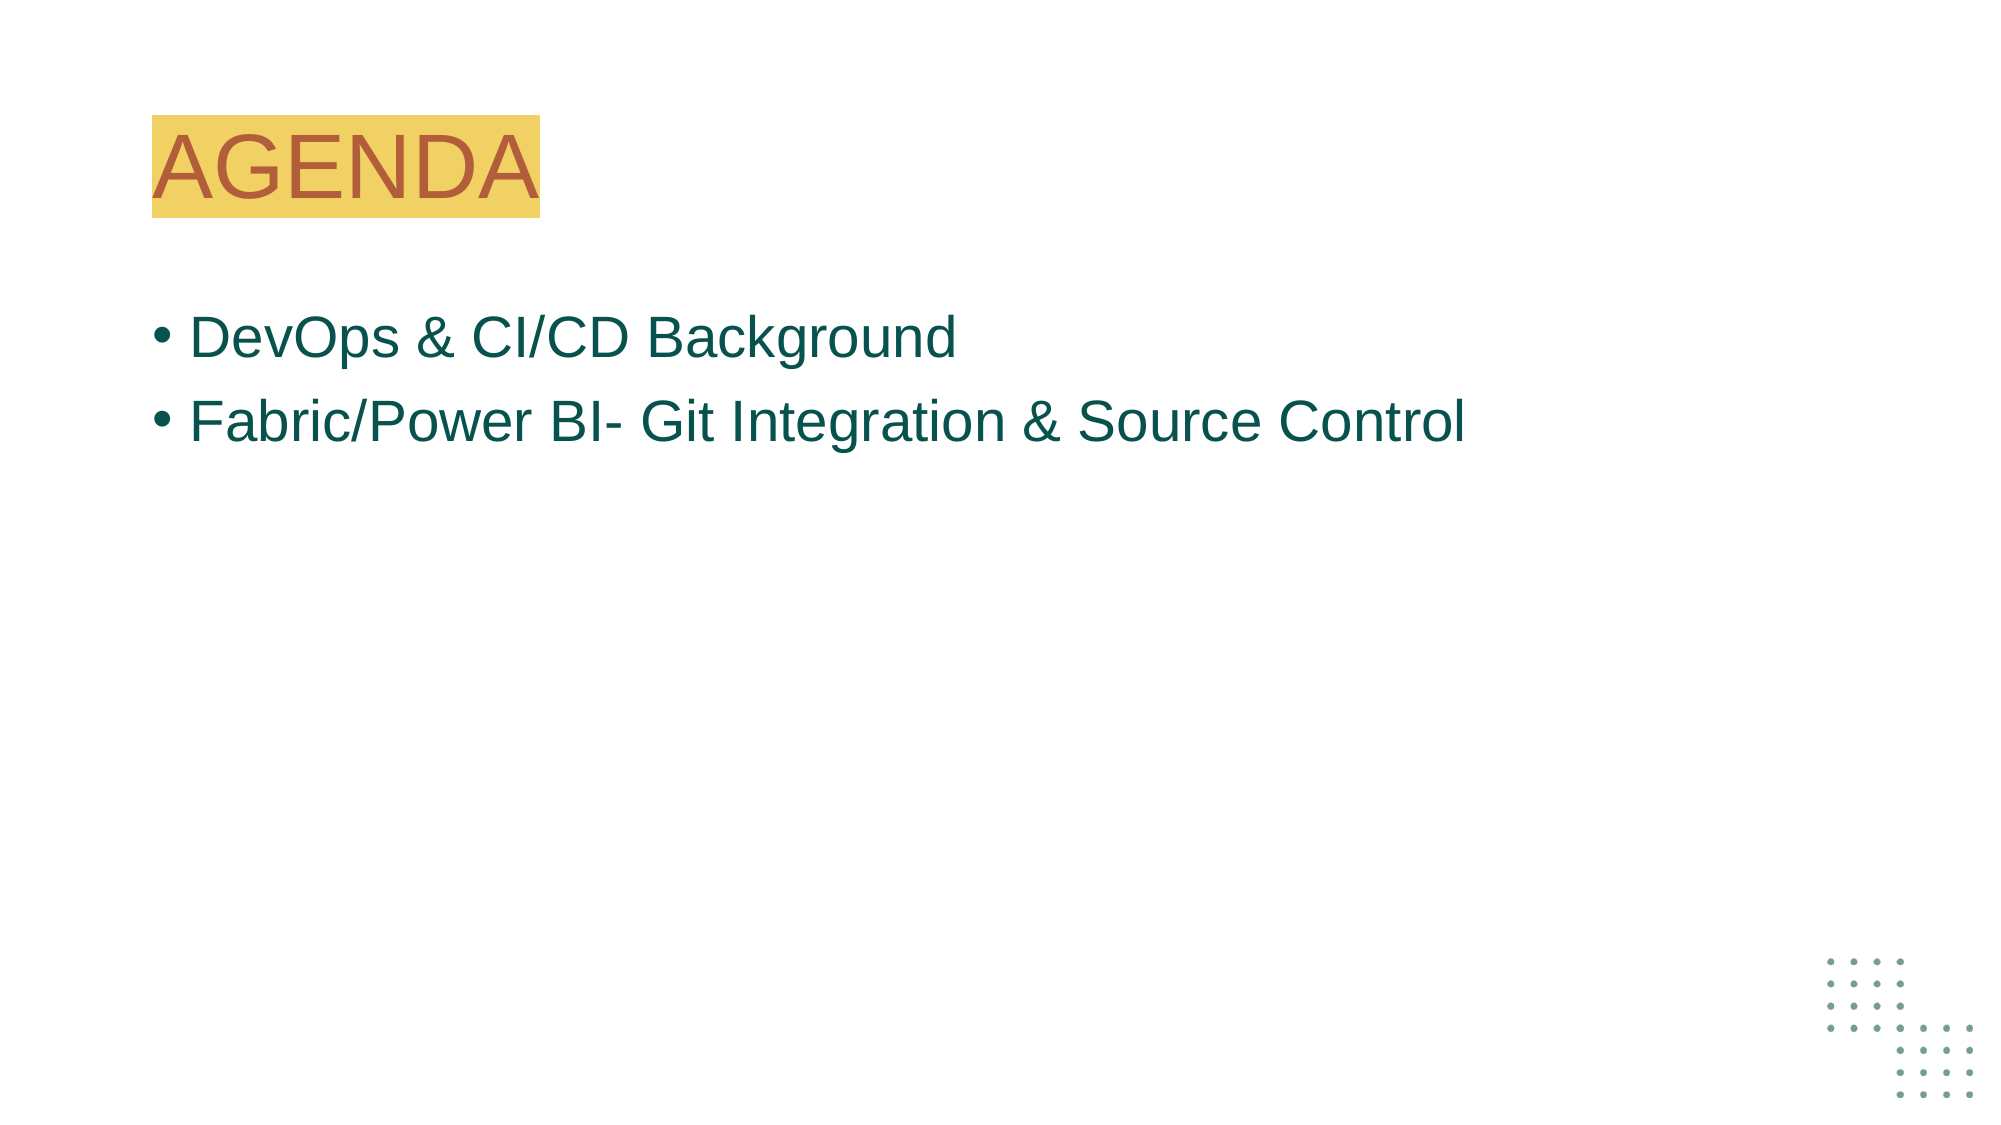

# AGENDA
DevOps & CI/CD Background
Fabric/Power BI- Git Integration & Source Control